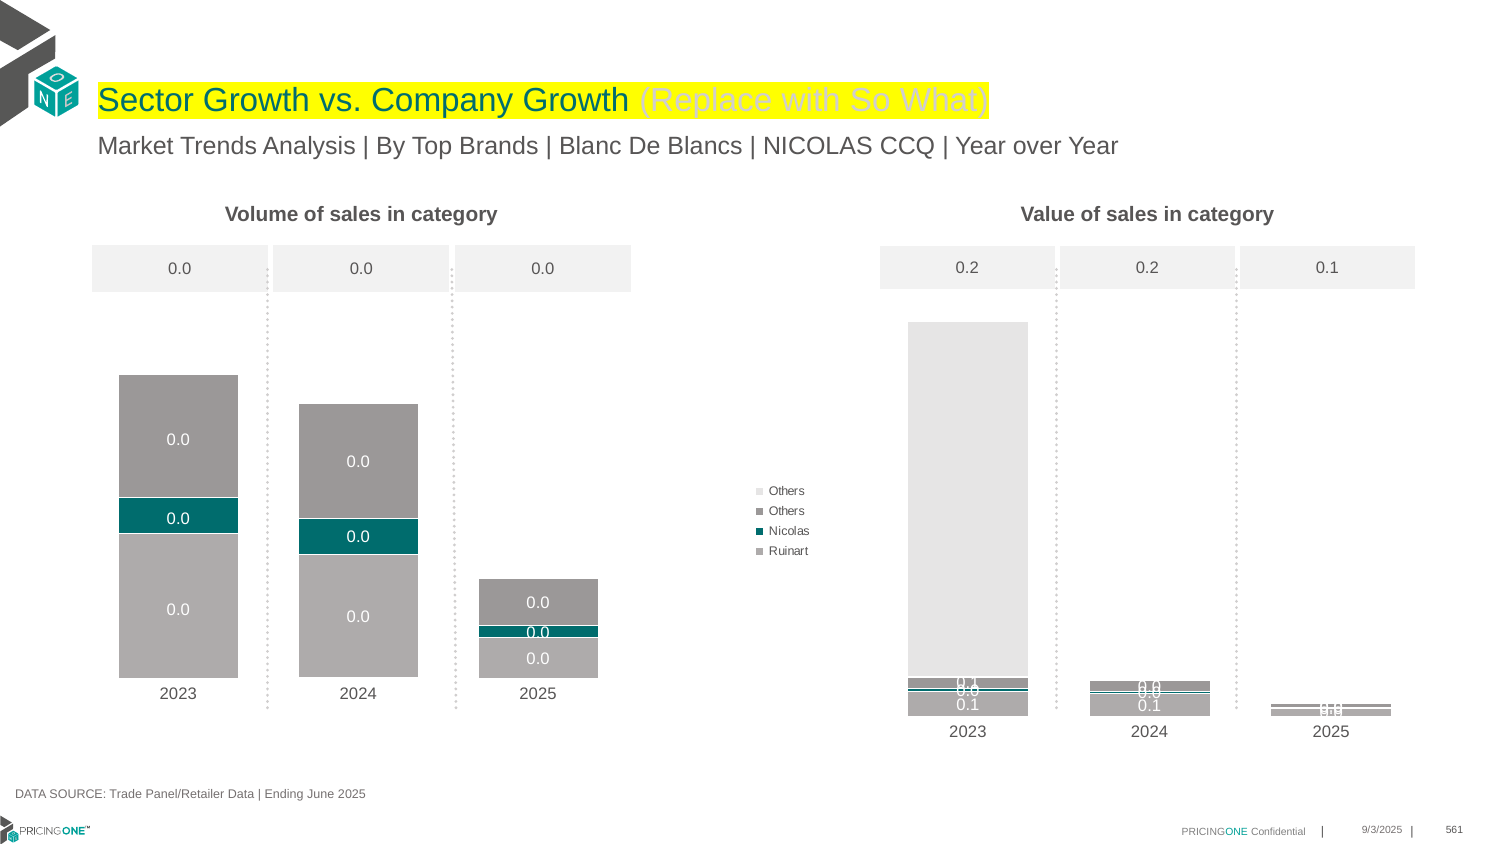

# Sector Growth vs. Company Growth (Replace with So What)
Market Trends Analysis | By Top Brands | Blanc De Blancs | NICOLAS CCQ | Year over Year
| Value of sales in category |  |  |
| --- | --- | --- |
| 0.2 | 0.2 | 0.1 |
| Volume of sales in category |  |  |
| --- | --- | --- |
| 0.0 | 0.0 | 0.0 |

### Chart

| Category | Ruinart | Nicolas | Others | Others |
|---|---|---|---|---|
| 2023 | 0.119323 | 0.013519 | 0.054542 | 1.697000000160187 |
| 2024 | 0.107101 | 0.012685 | 0.04993 | 0.0 |
| 2025 | 0.03429 | 0.004384 | 0.021179 | 0.0 |

### Chart

| Category | Ruinart | Nicolas | Others | Others |
|---|---|---|---|---|
| 2023 | 0.000952 | 0.000231 | 0.000813 | 0.0 |
| 2024 | 0.000812 | 0.000239 | 0.000751 | -1.455191522836685e-11 |
| 2025 | 0.000263 | 7.9e-05 | 0.000312 | 0.0 |
DATA SOURCE: Trade Panel/Retailer Data | Ending June 2025

9/3/2025
561